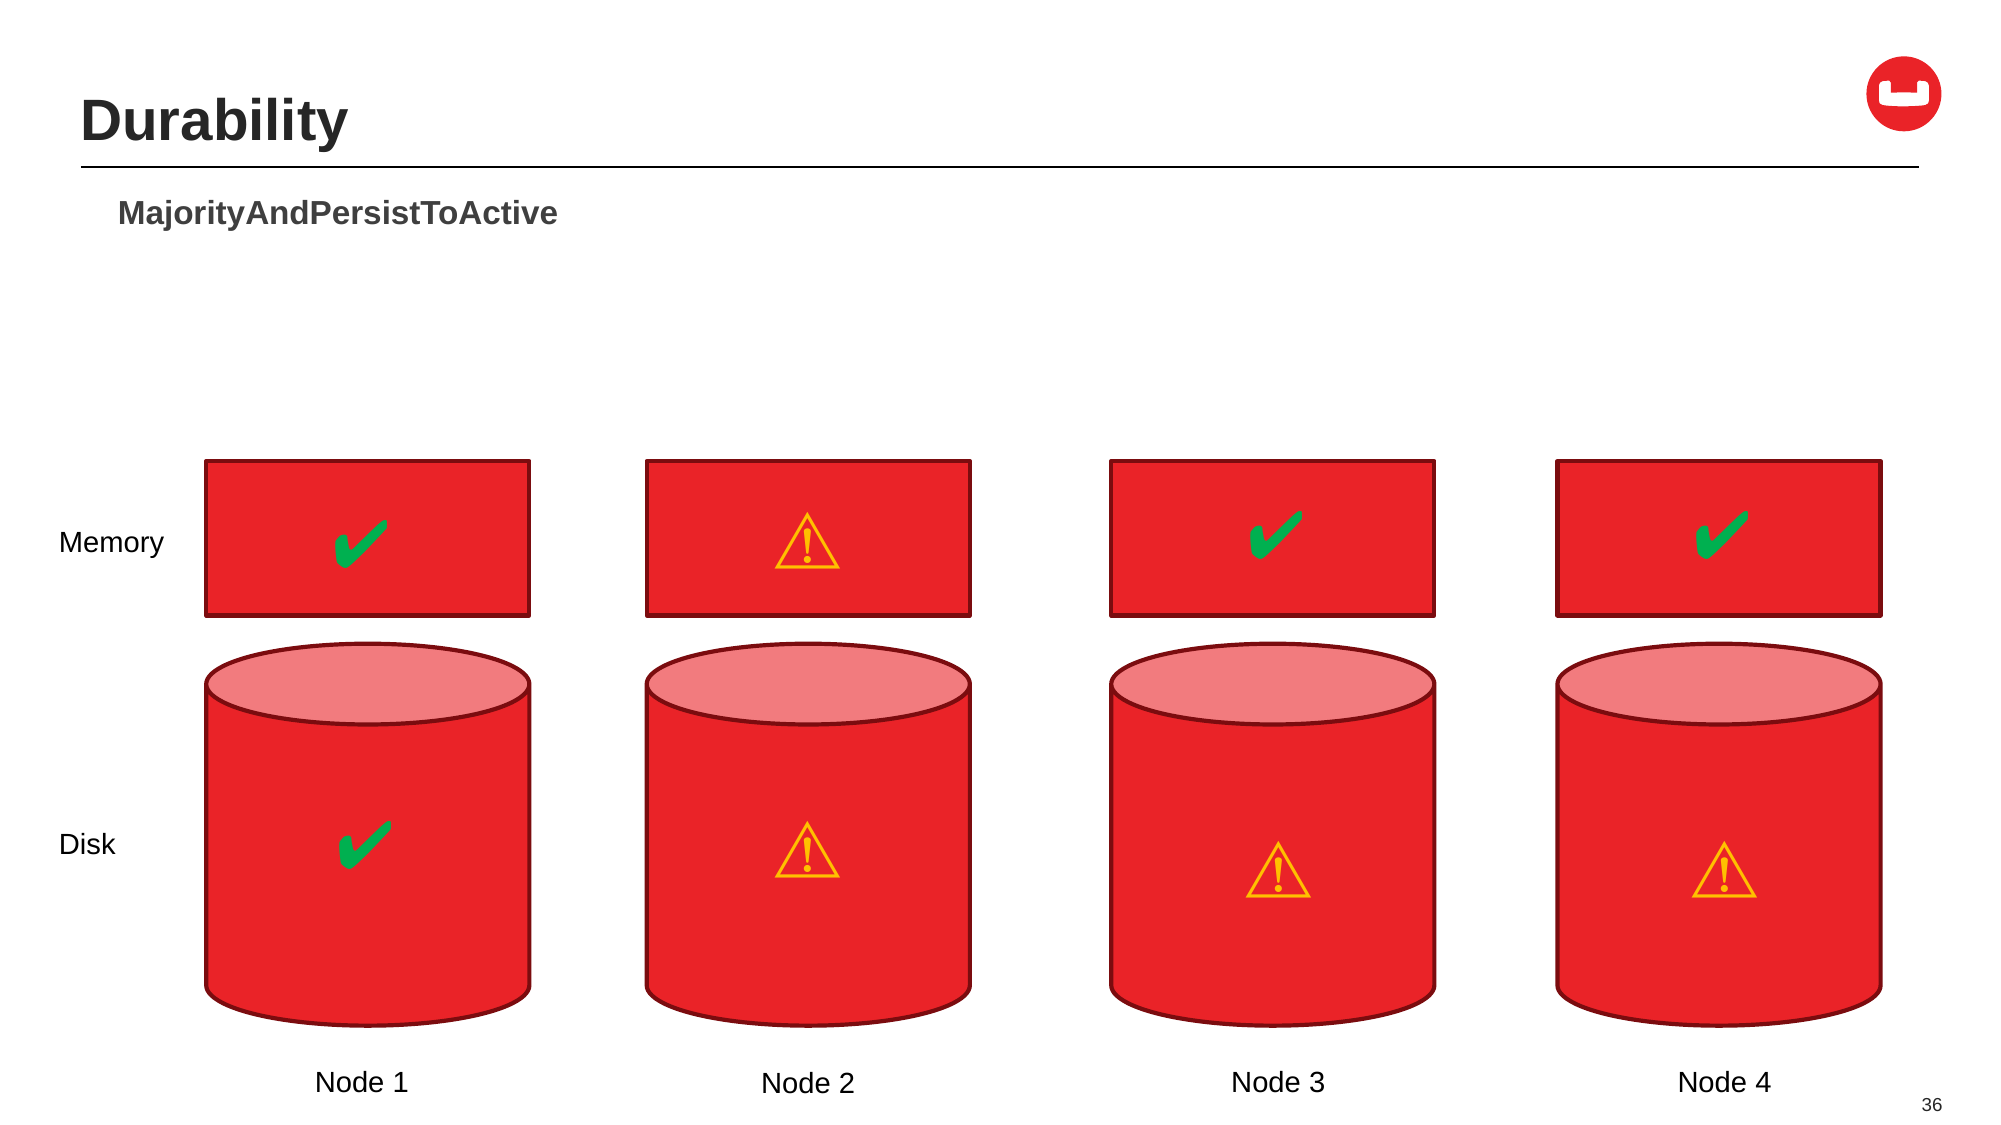

# Durability
MajorityAndPersistToActive

✔
✔
⚠
✔
Memory

✔
⚠
Disk
⚠
⚠
Node 1
Node 3
Node 4
Node 2